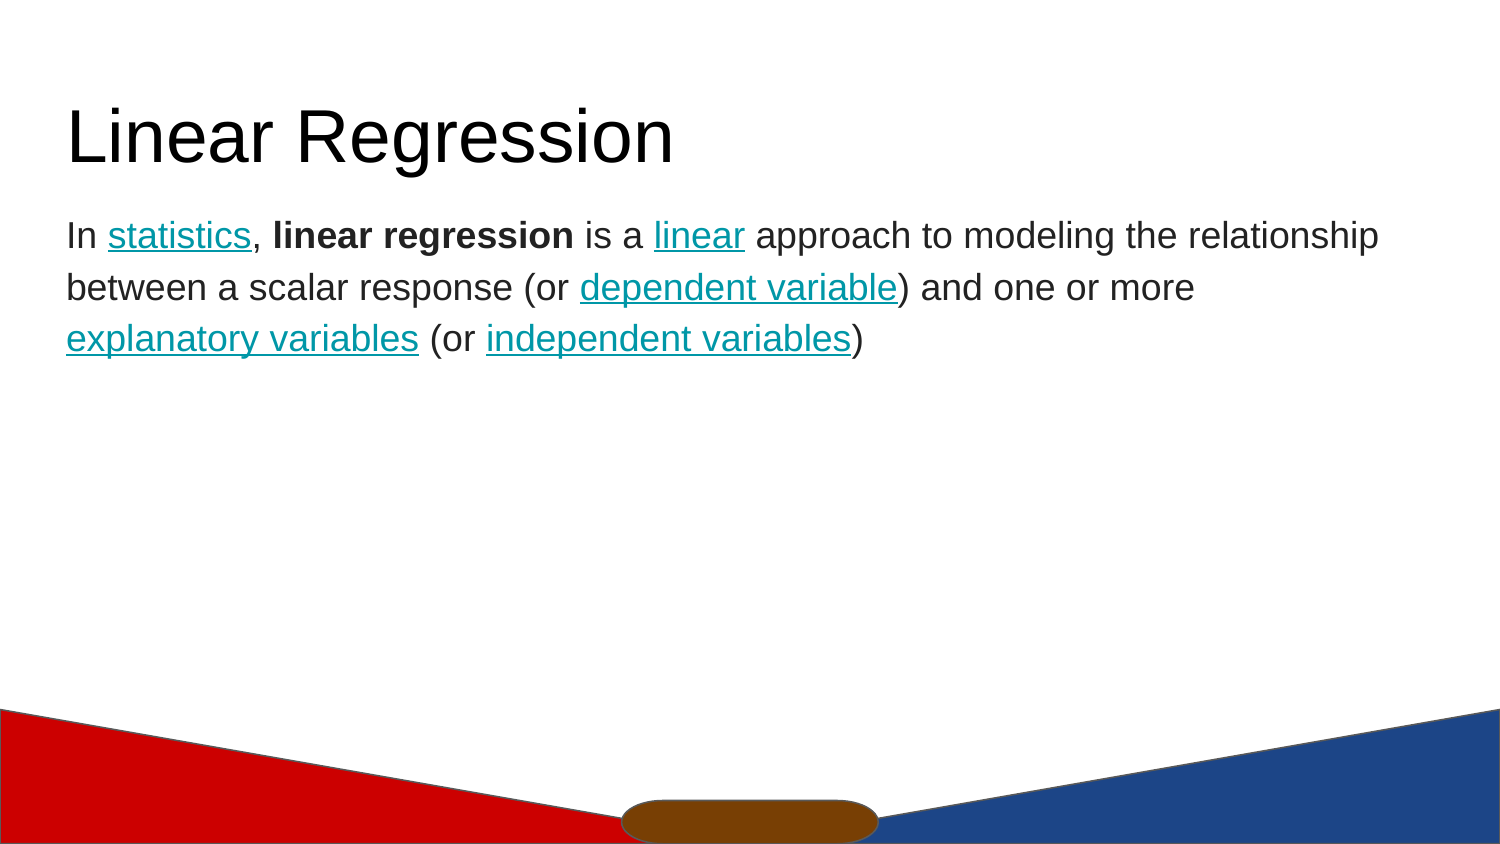

# Linear Regression
In statistics, linear regression is a linear approach to modeling the relationship between a scalar response (or dependent variable) and one or more explanatory variables (or independent variables)